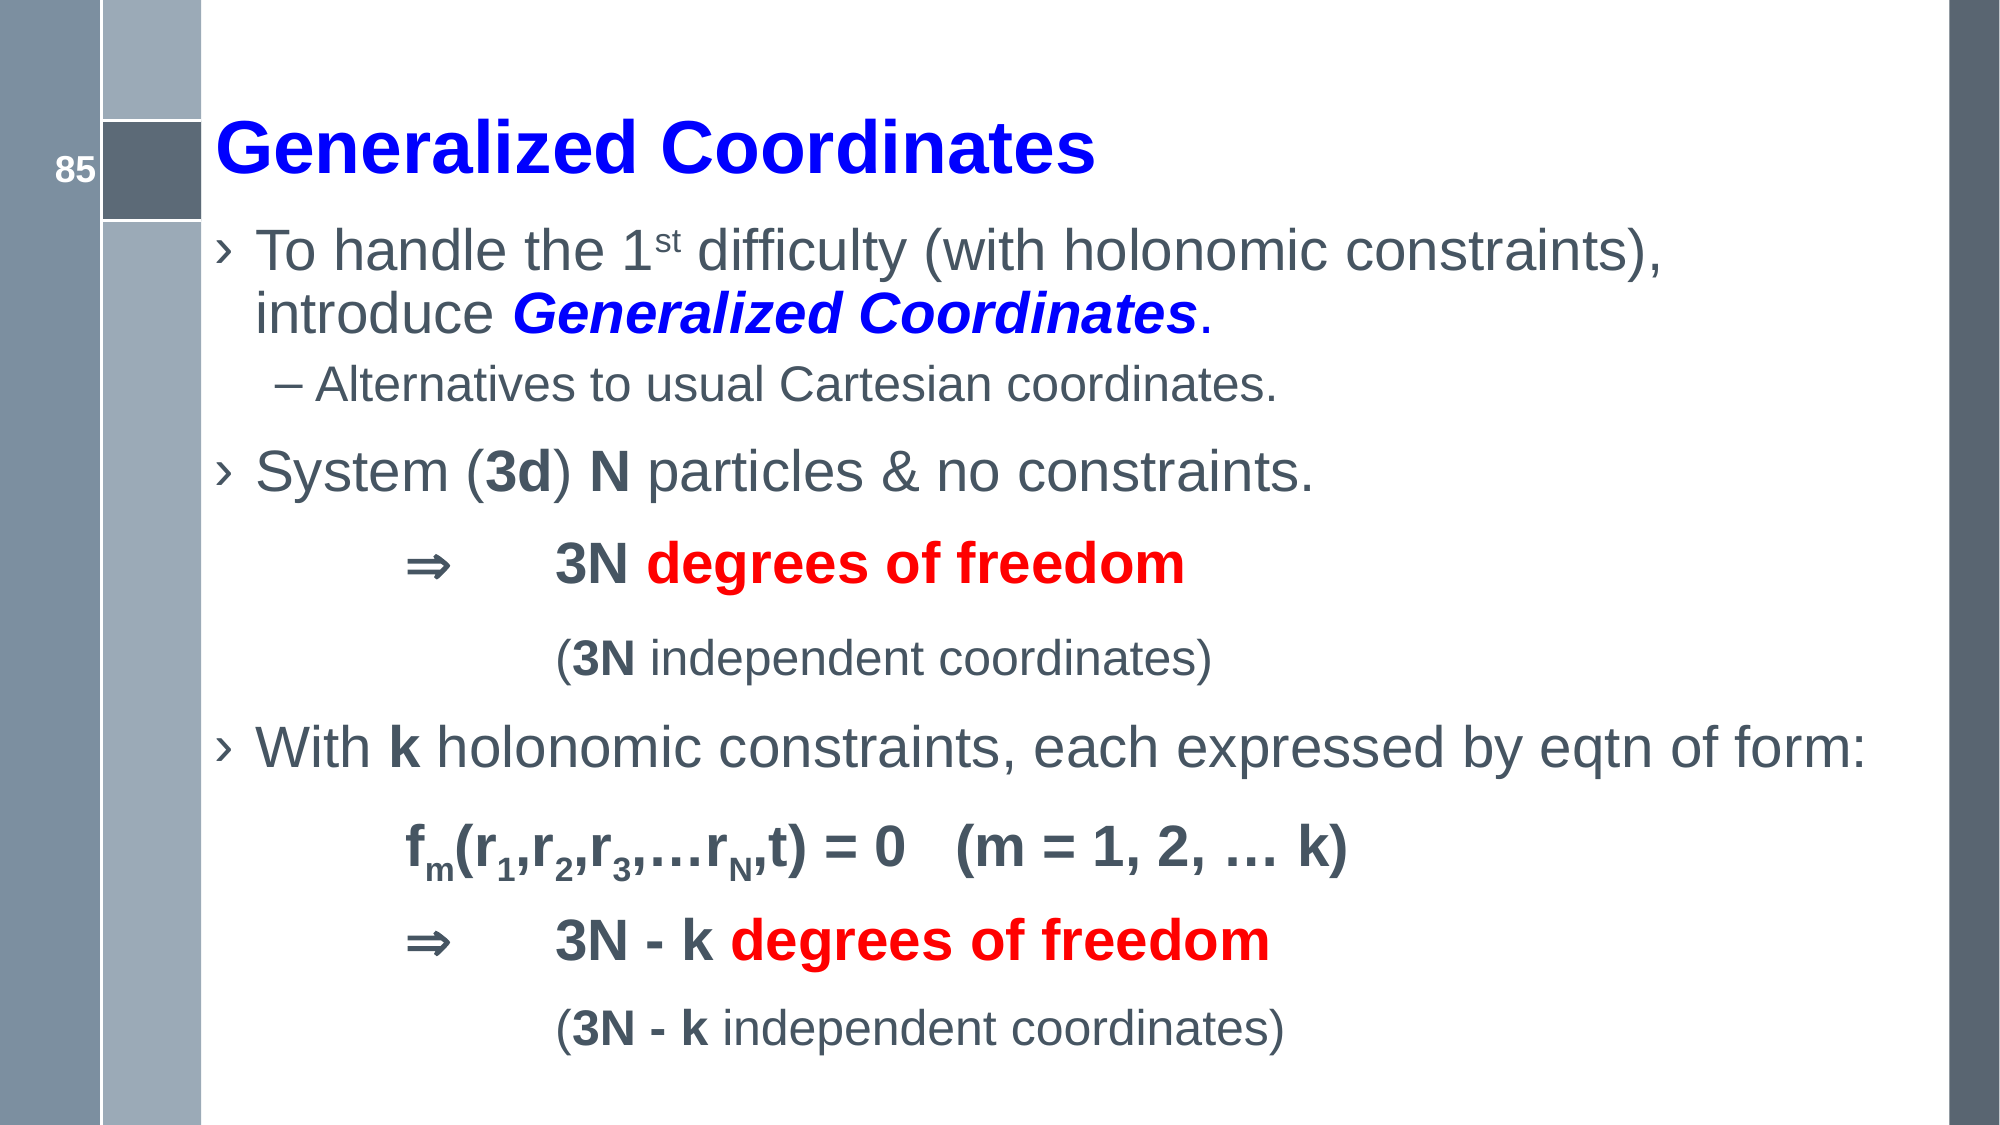

# Generalized Coordinates
To handle the 1st difficulty (with holonomic constraints), introduce Generalized Coordinates.
Alternatives to usual Cartesian coordinates.
System (3d) N particles & no constraints.
		⇒	3N degrees of freedom
			(3N independent coordinates)
With k holonomic constraints, each expressed by eqtn of form:
		fm(r1,r2,r3,…rN,t) = 0   (m = 1, 2, … k)
		⇒	3N - k degrees of freedom
			(3N - k independent coordinates)